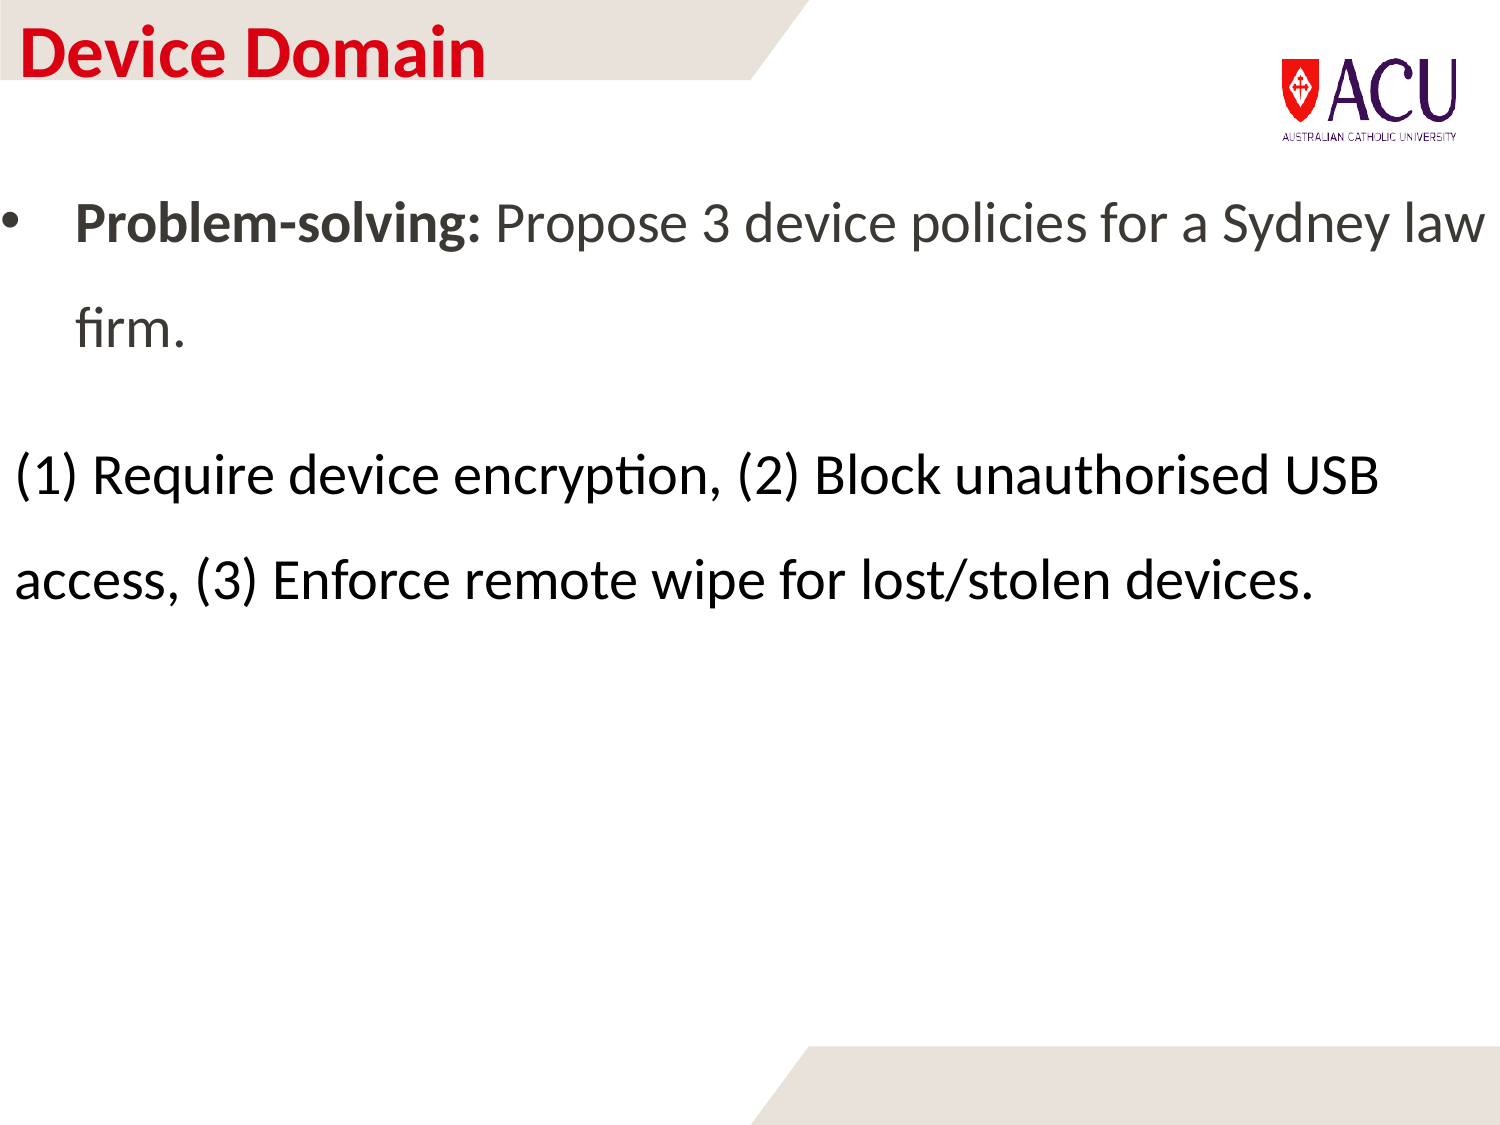

# Device Domain
Problem-solving: Propose 3 device policies for a Sydney law firm.
(1) Require device encryption, (2) Block unauthorised USB access, (3) Enforce remote wipe for lost/stolen devices.